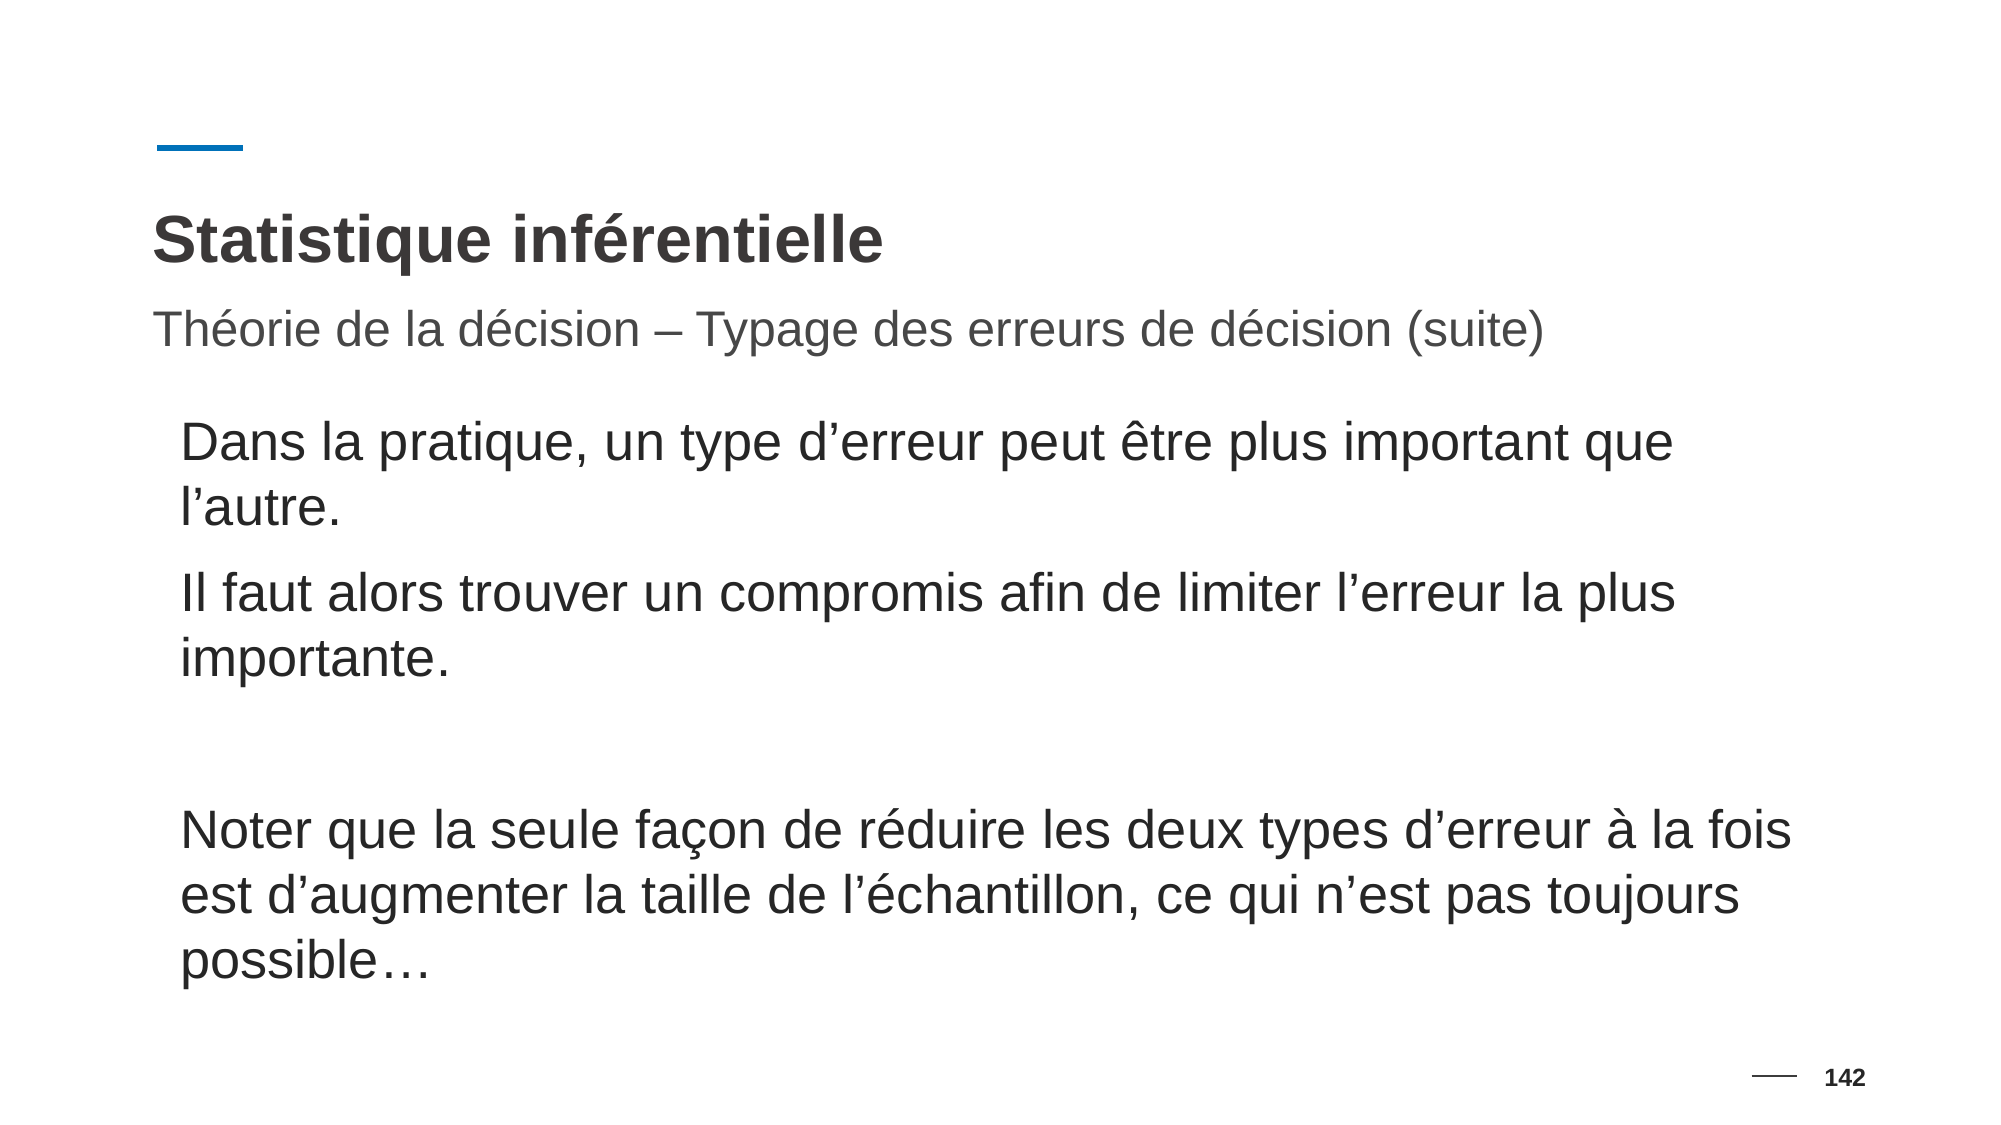

# Statistique inférentielle
Théorie de la décision – Typage des erreurs de décision (suite)
Dans la pratique, un type d’erreur peut être plus important que l’autre.
Il faut alors trouver un compromis afin de limiter l’erreur la plus importante.

Noter que la seule façon de réduire les deux types d’erreur à la fois est d’augmenter la taille de l’échantillon, ce qui n’est pas toujours possible…
142